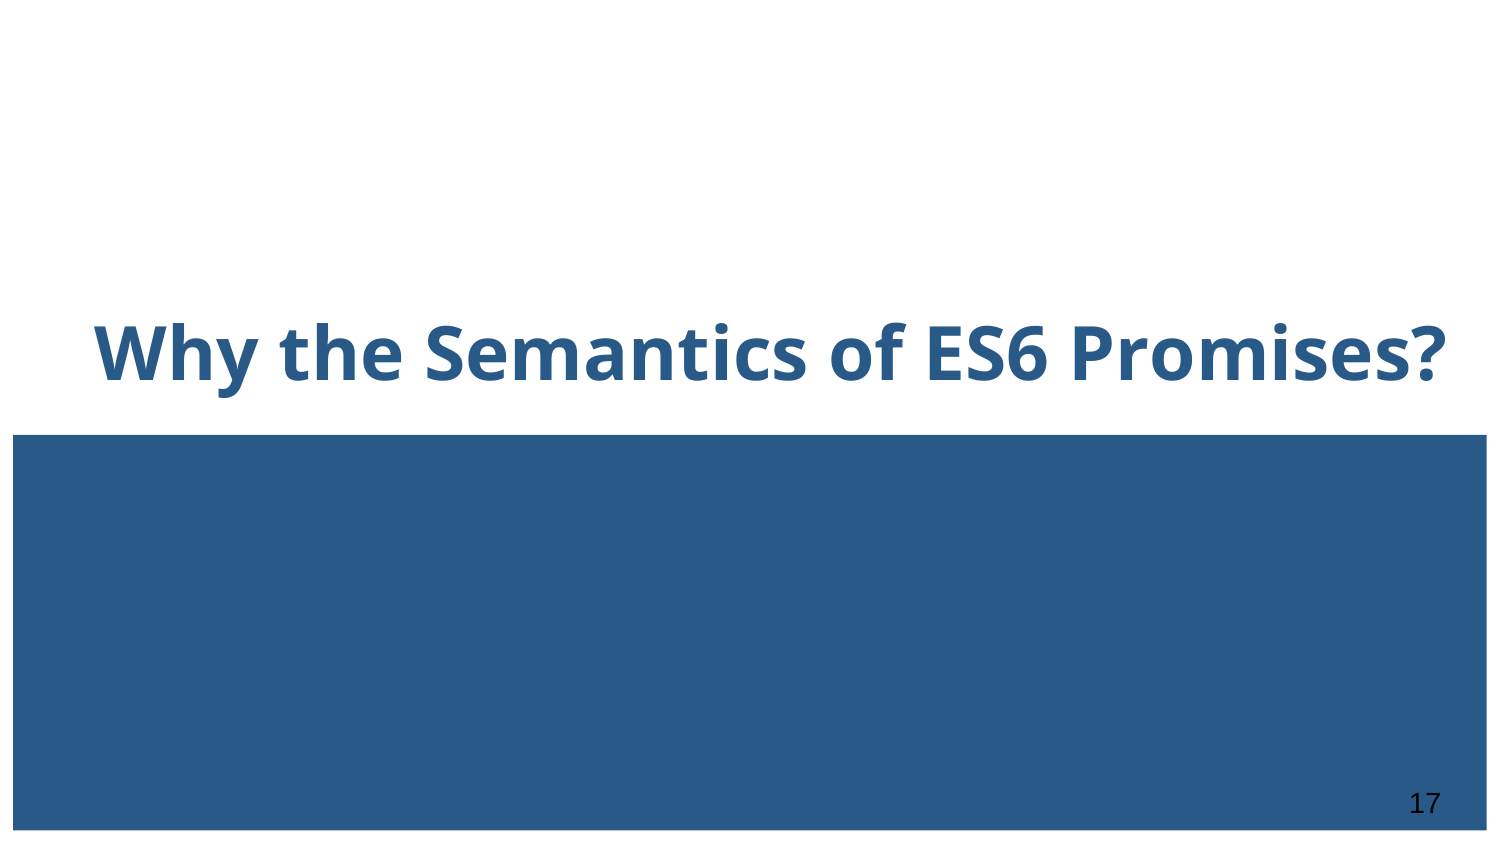

# Why the Semantics of ES6 Promises?
17